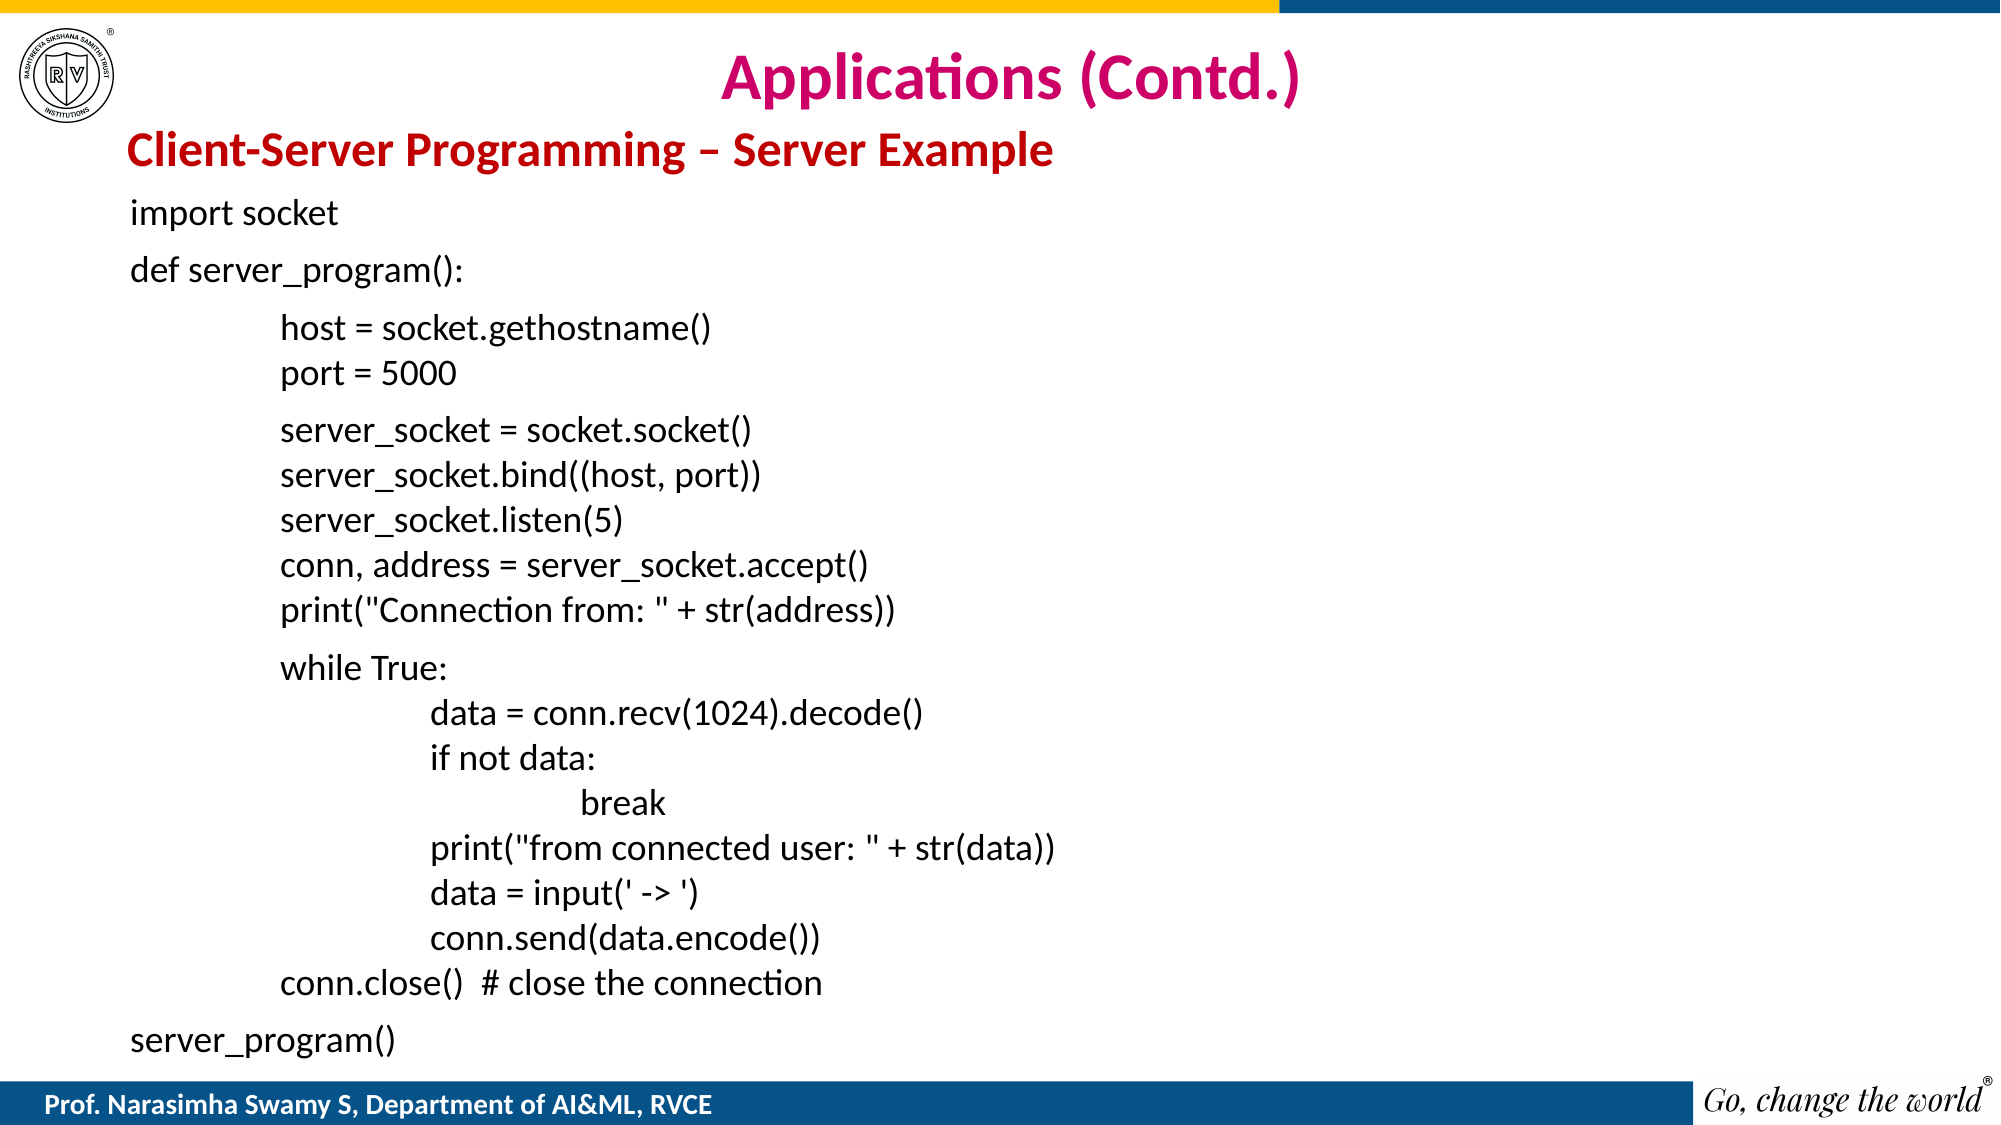

# Applications (Contd.)
Client-Server Programming – Server Example
import socket
def server_program():
	host = socket.gethostname()
    	port = 5000
    	server_socket = socket.socket()
    	server_socket.bind((host, port))
    	server_socket.listen(5)
    	conn, address = server_socket.accept()
    	print("Connection from: " + str(address))
    	while True:
        		data = conn.recv(1024).decode()
        		if not data:
			break
        		print("from connected user: " + str(data))
        		data = input(' -> ')
        		conn.send(data.encode())
    	conn.close()  # close the connection
server_program()